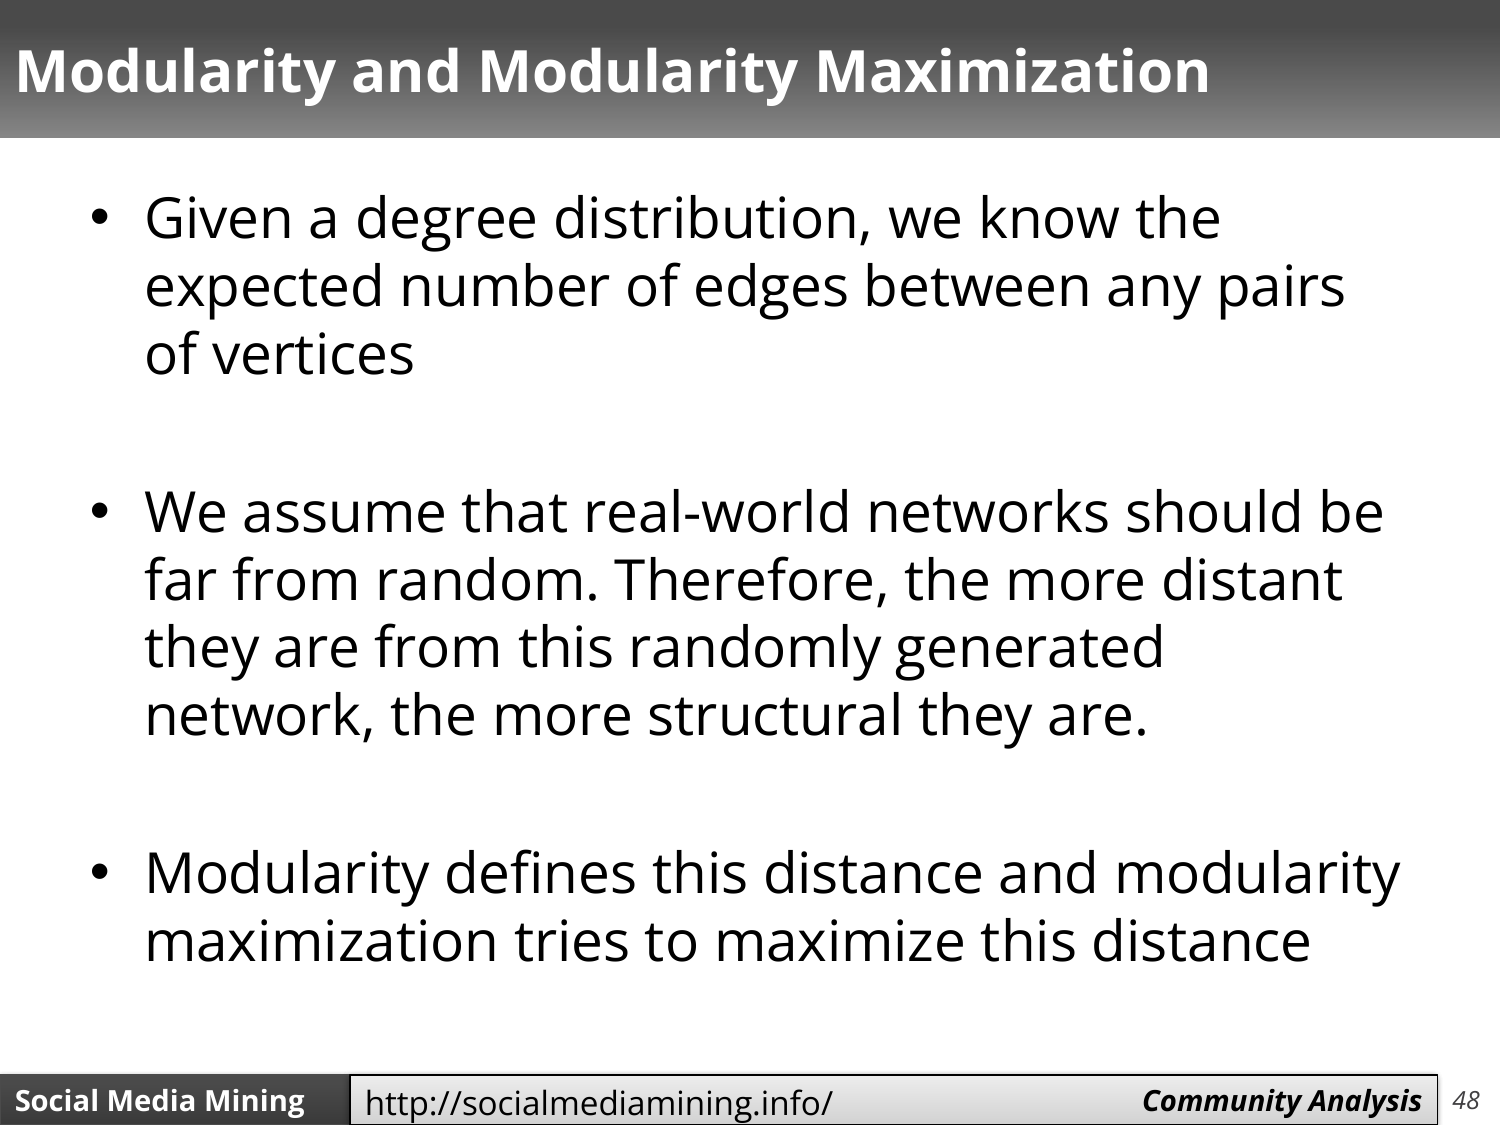

# Modularity and Modularity Maximization
Given a degree distribution, we know the expected number of edges between any pairs of vertices

We assume that real-world networks should be far from random. Therefore, the more distant they are from this randomly generated network, the more structural they are.

Modularity defines this distance and modularity maximization tries to maximize this distance